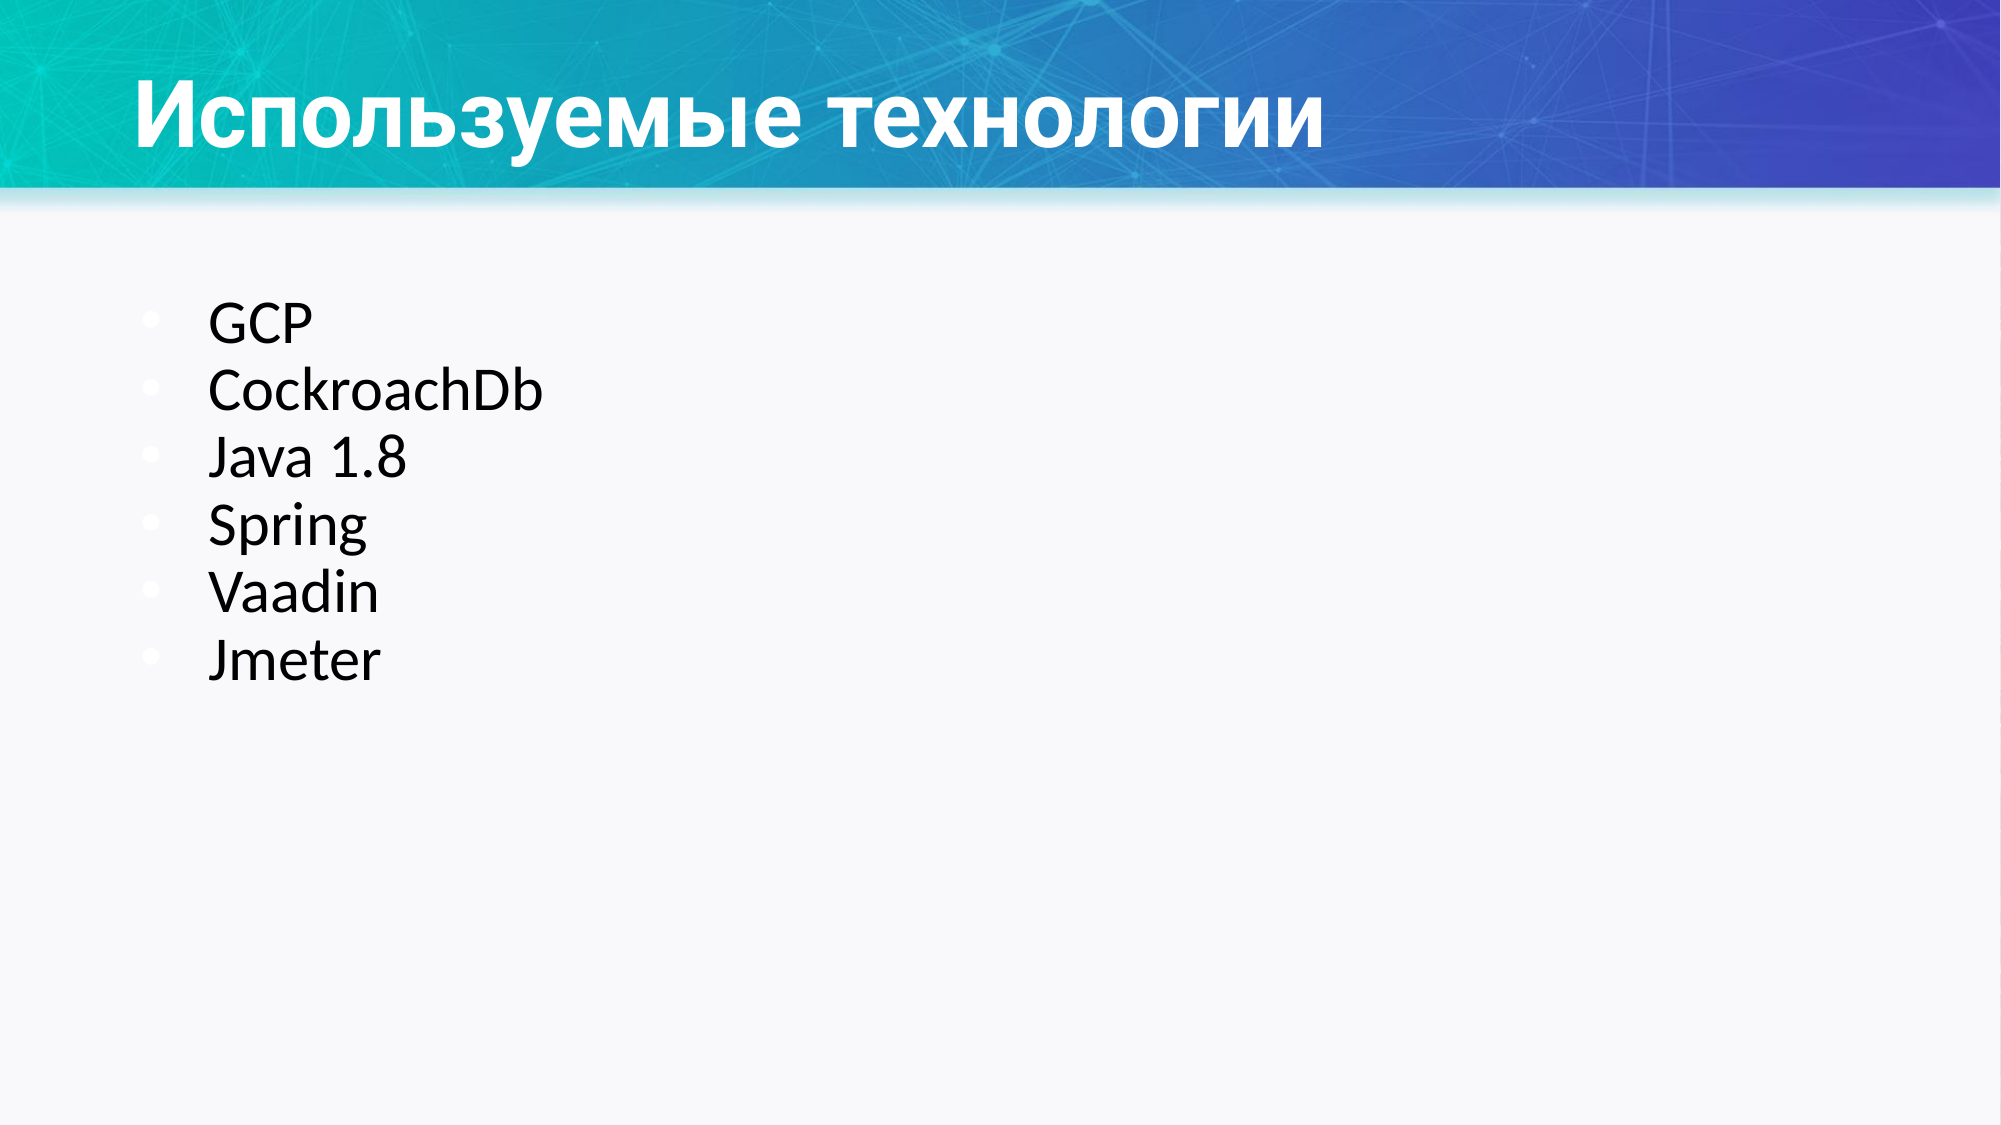

Используемые технологии

GCP
CockroachDb
Java 1.8
Spring
Vaadin
Jmeter